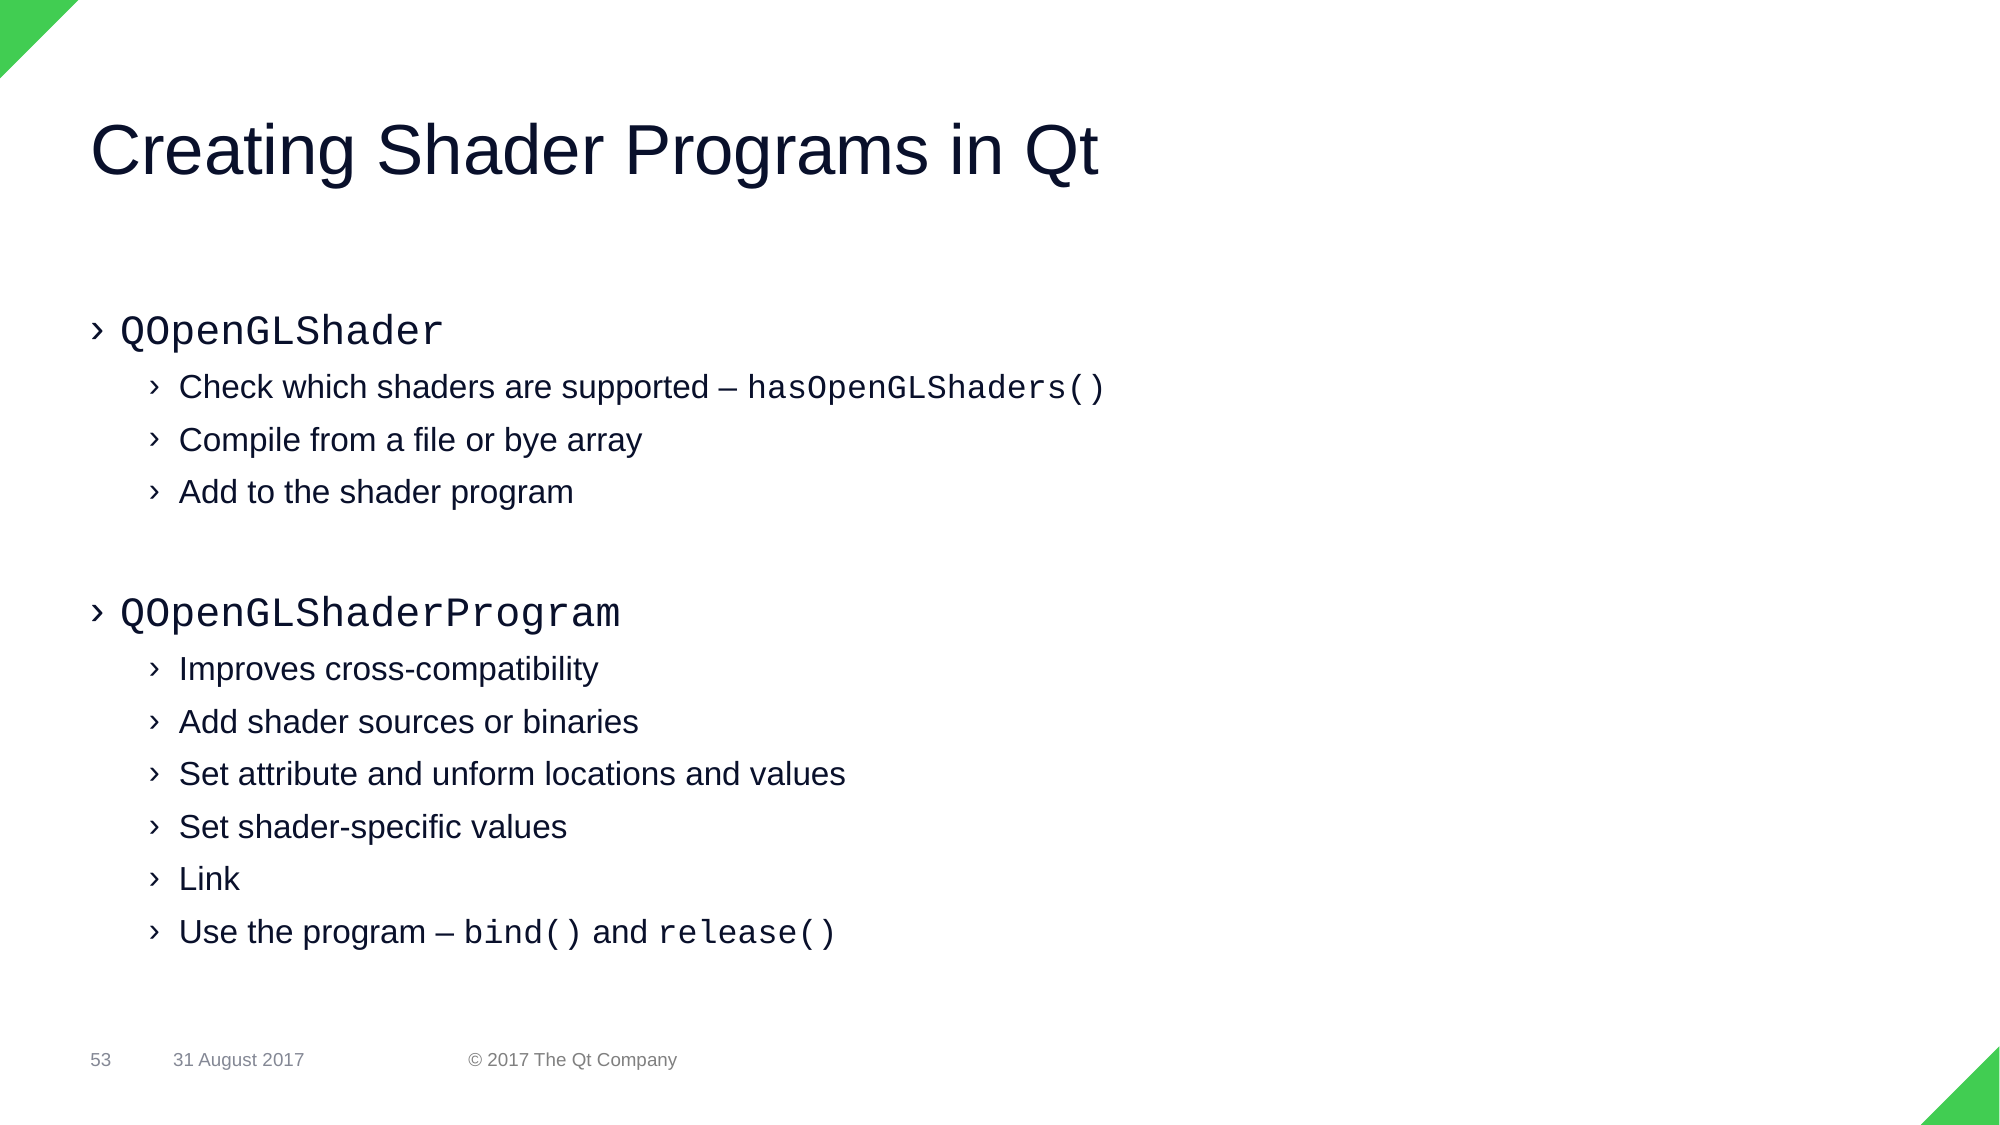

# Creating Shader Programs in Qt
QOpenGLShader
Check which shaders are supported – hasOpenGLShaders()
Compile from a file or bye array
Add to the shader program

QOpenGLShaderProgram
Improves cross-compatibility
Add shader sources or binaries
Set attribute and unform locations and values
Set shader-specific values
Link
Use the program – bind() and release()
53
31 August 2017
© 2017 The Qt Company